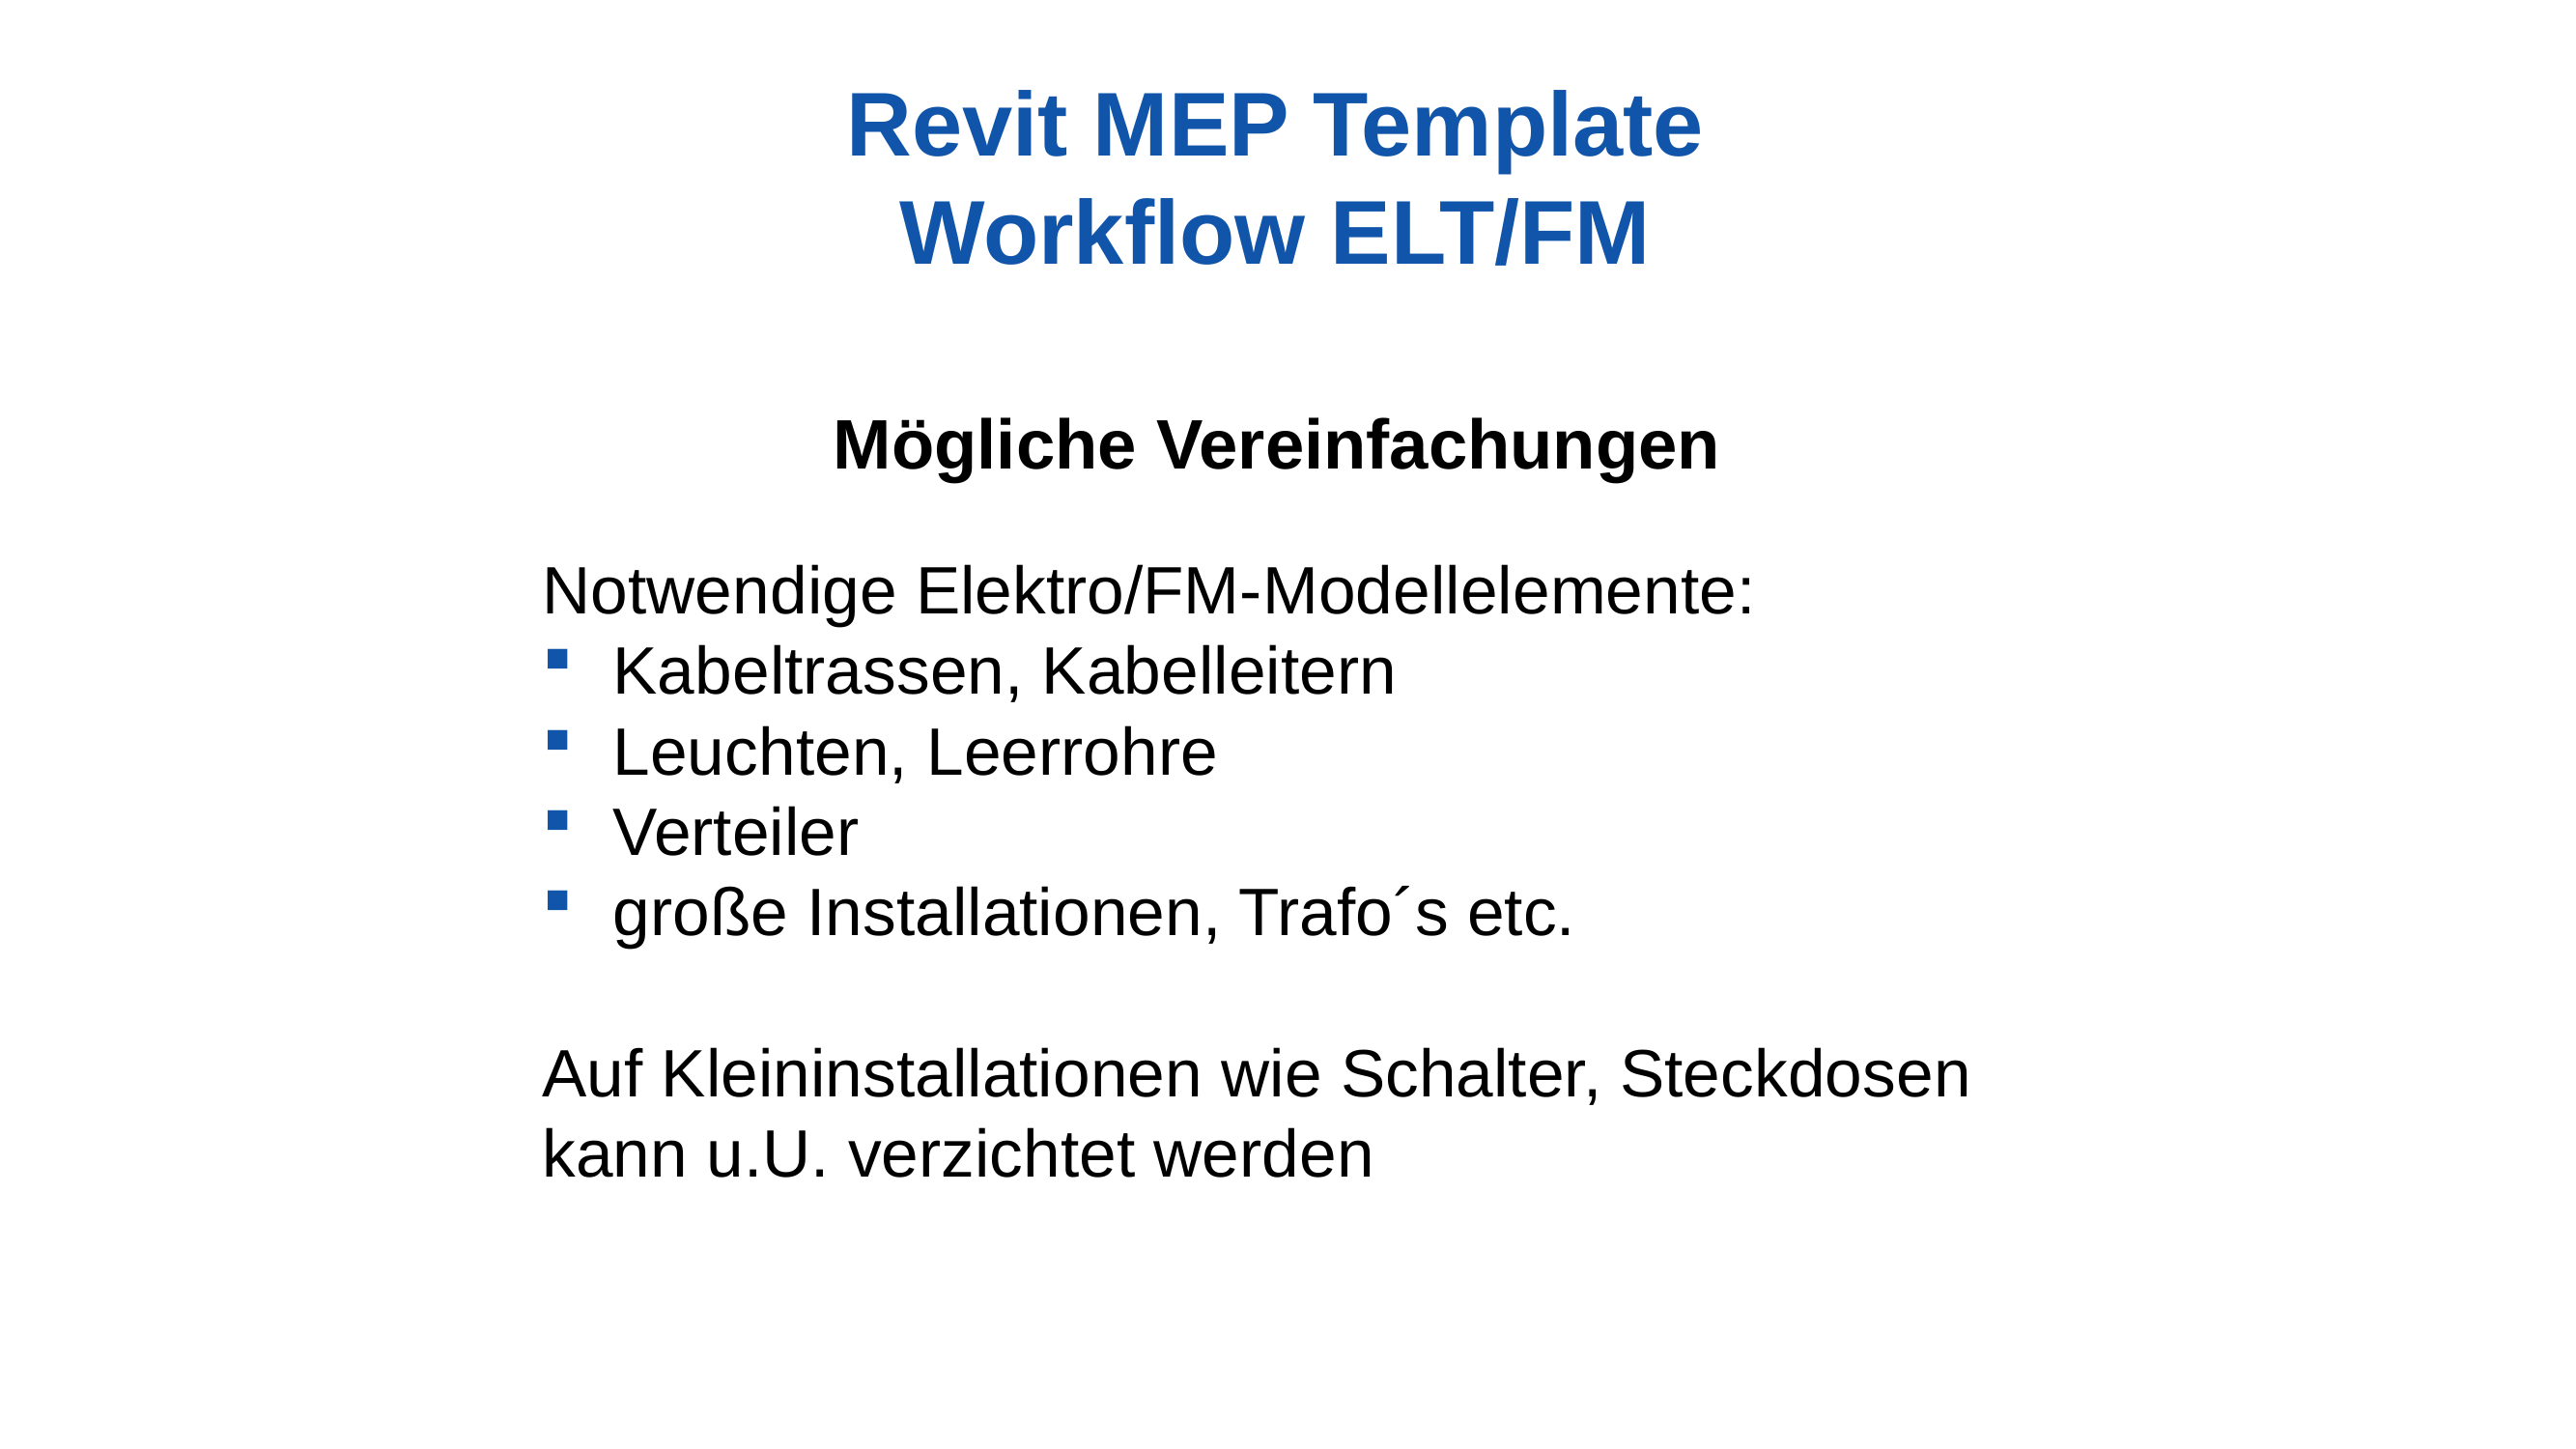

# Revit MEP Template Workflow ELT/FM
Mögliche Vereinfachungen

Notwendige Elektro/FM-Modellelemente:
Kabeltrassen, Kabelleitern
Leuchten, Leerrohre
Verteiler
große Installationen, Trafo´s etc.

Auf Kleininstallationen wie Schalter, Steckdosen kann u.U. verzichtet werden